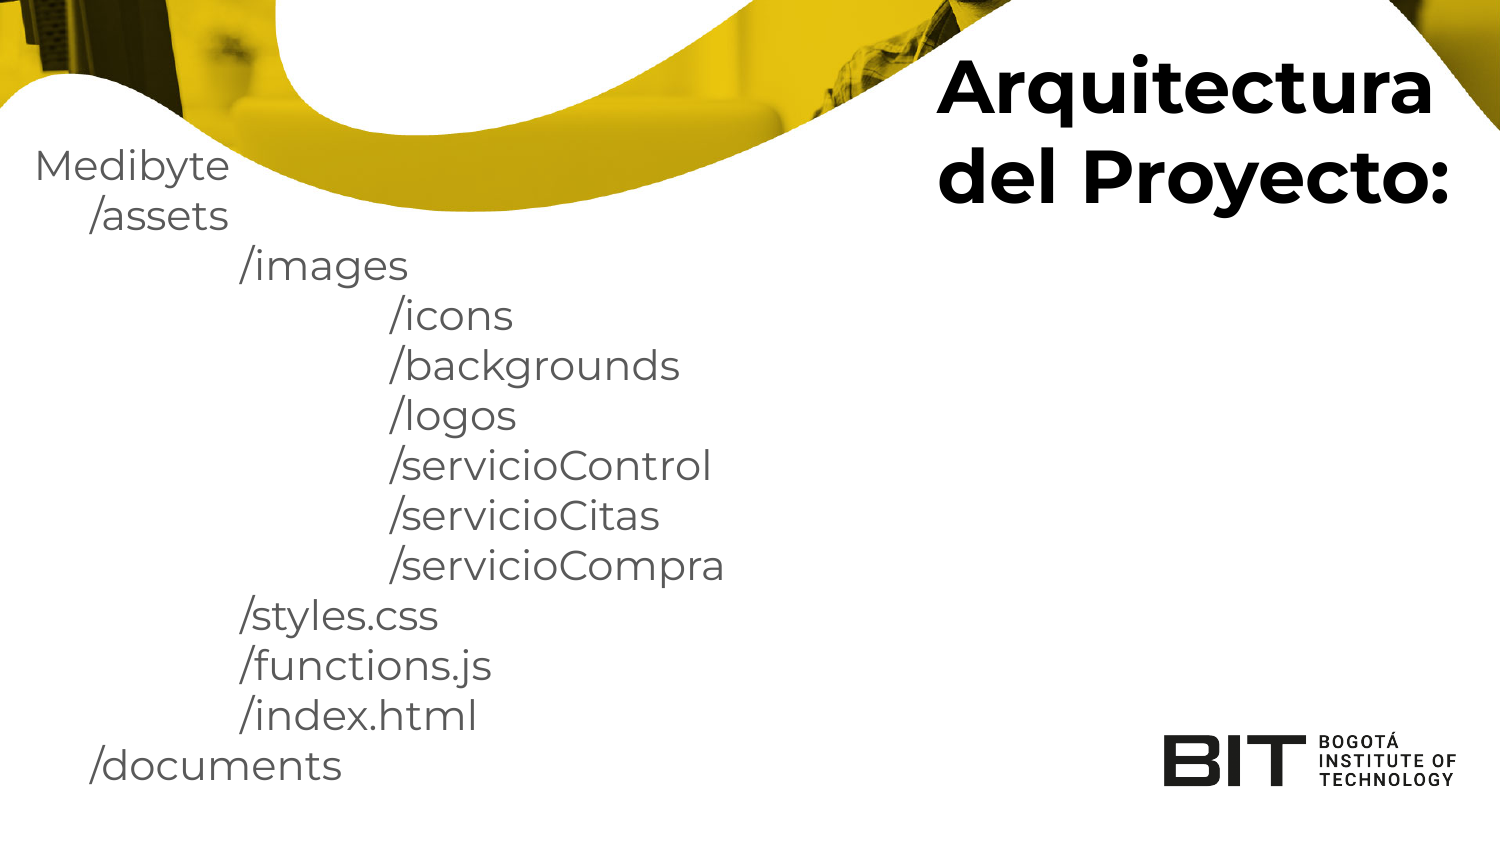

# Arquitectura del Proyecto:
Medibyte
	/assets
		/images
			/icons
			/backgrounds
			/logos
			/servicioControl
			/servicioCitas
			/servicioCompra
		/styles.css
		/functions.js
		/index.html
	/documents